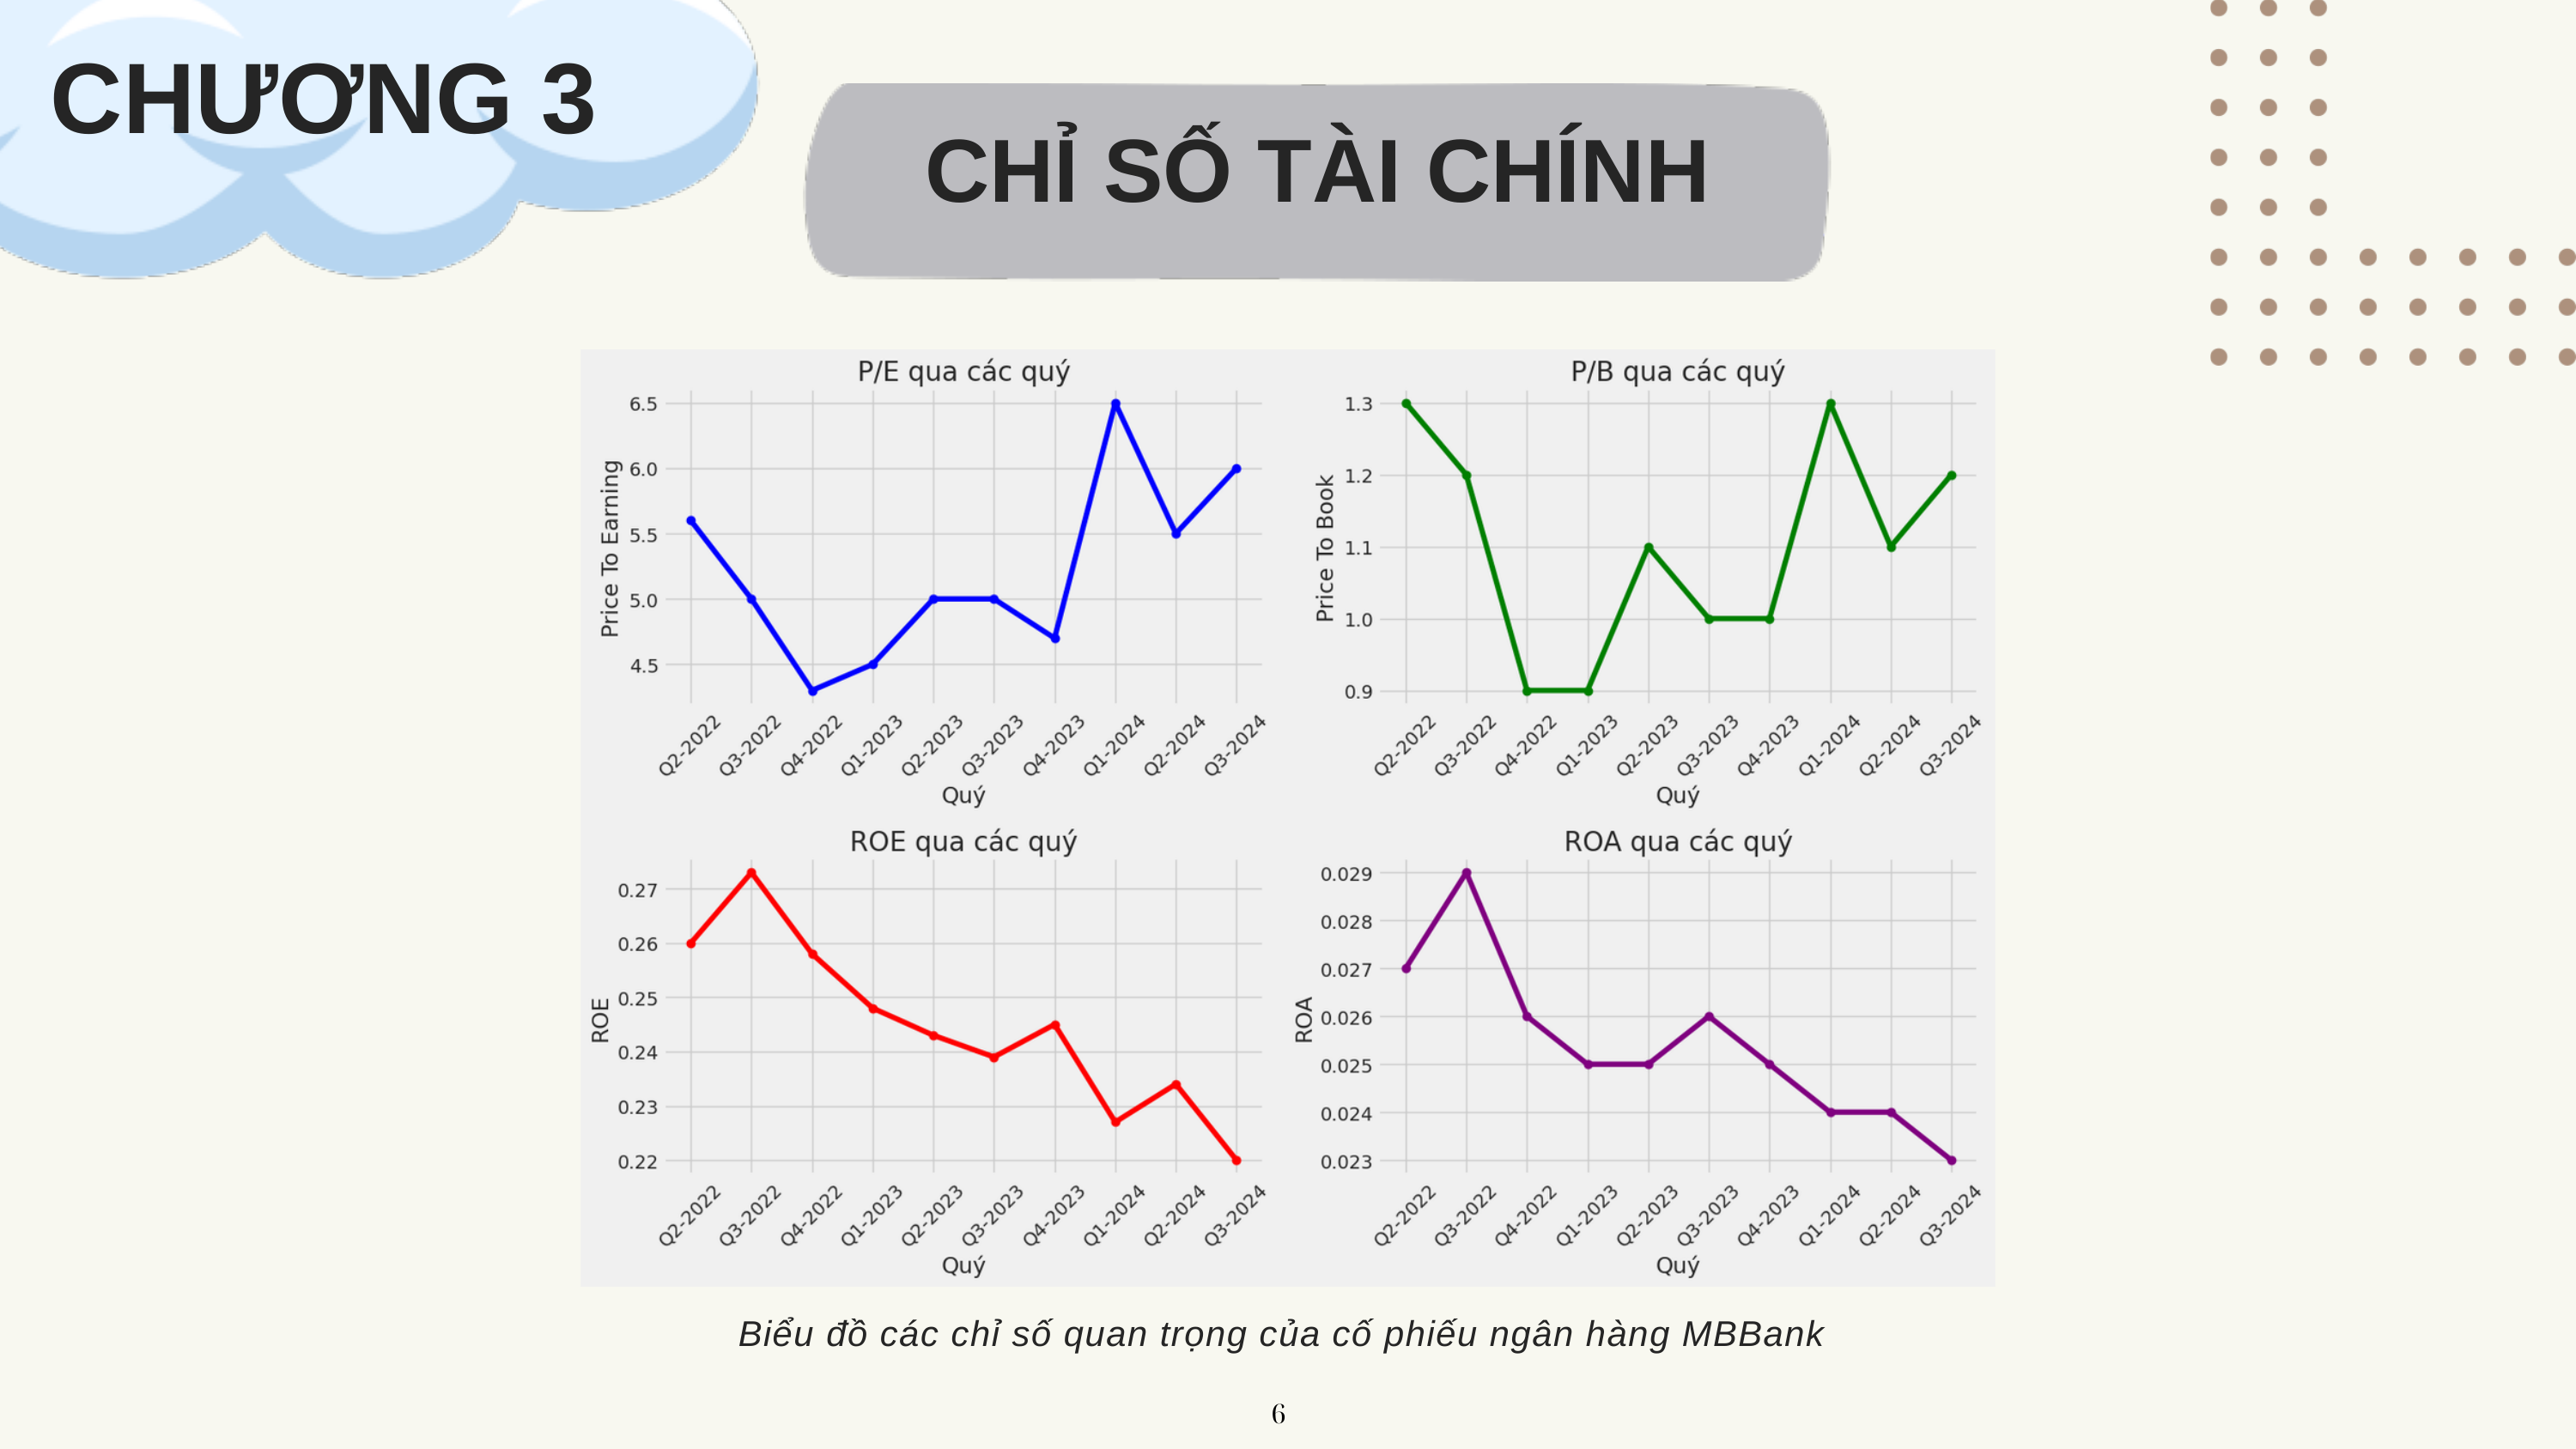

CHƯƠNG 3

CHỈ SỐ TÀI CHÍNH

Biểu đồ các chỉ số quan trọng của cố phiếu ngân hàng MBBank
6